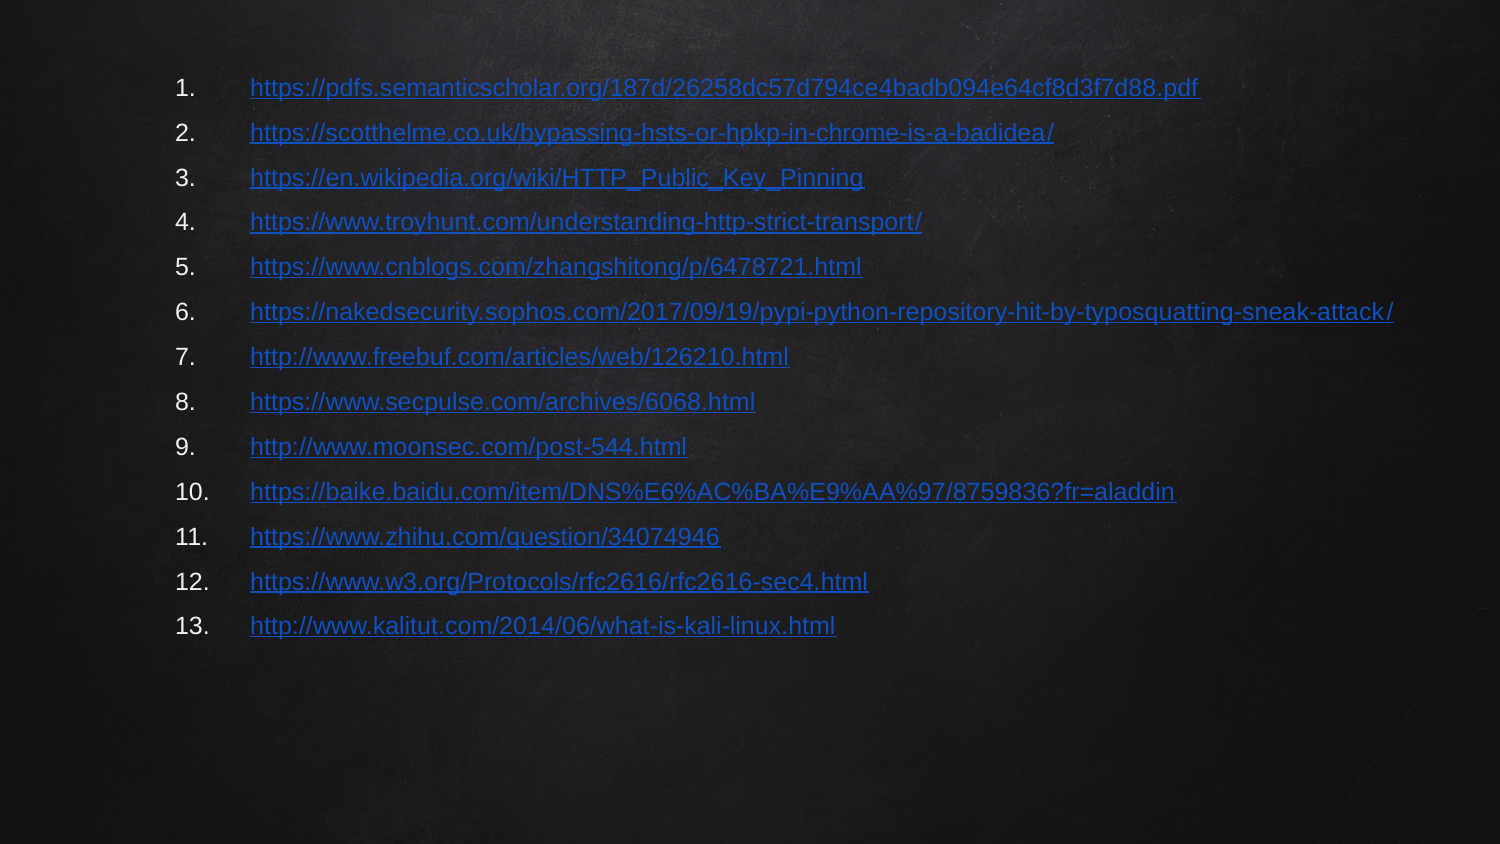

https://pdfs.semanticscholar.org/187d/26258dc57d794ce4badb094e64cf8d3f7d88.pdf
https://scotthelme.co.uk/bypassing-hsts-or-hpkp-in-chrome-is-a-badidea/
https://en.wikipedia.org/wiki/HTTP_Public_Key_Pinning
https://www.troyhunt.com/understanding-http-strict-transport/
https://www.cnblogs.com/zhangshitong/p/6478721.html
https://nakedsecurity.sophos.com/2017/09/19/pypi-python-repository-hit-by-typosquatting-sneak-attack/
http://www.freebuf.com/articles/web/126210.html
https://www.secpulse.com/archives/6068.html
http://www.moonsec.com/post-544.html
https://baike.baidu.com/item/DNS%E6%AC%BA%E9%AA%97/8759836?fr=aladdin
https://www.zhihu.com/question/34074946
https://www.w3.org/Protocols/rfc2616/rfc2616-sec4.html
http://www.kalitut.com/2014/06/what-is-kali-linux.html